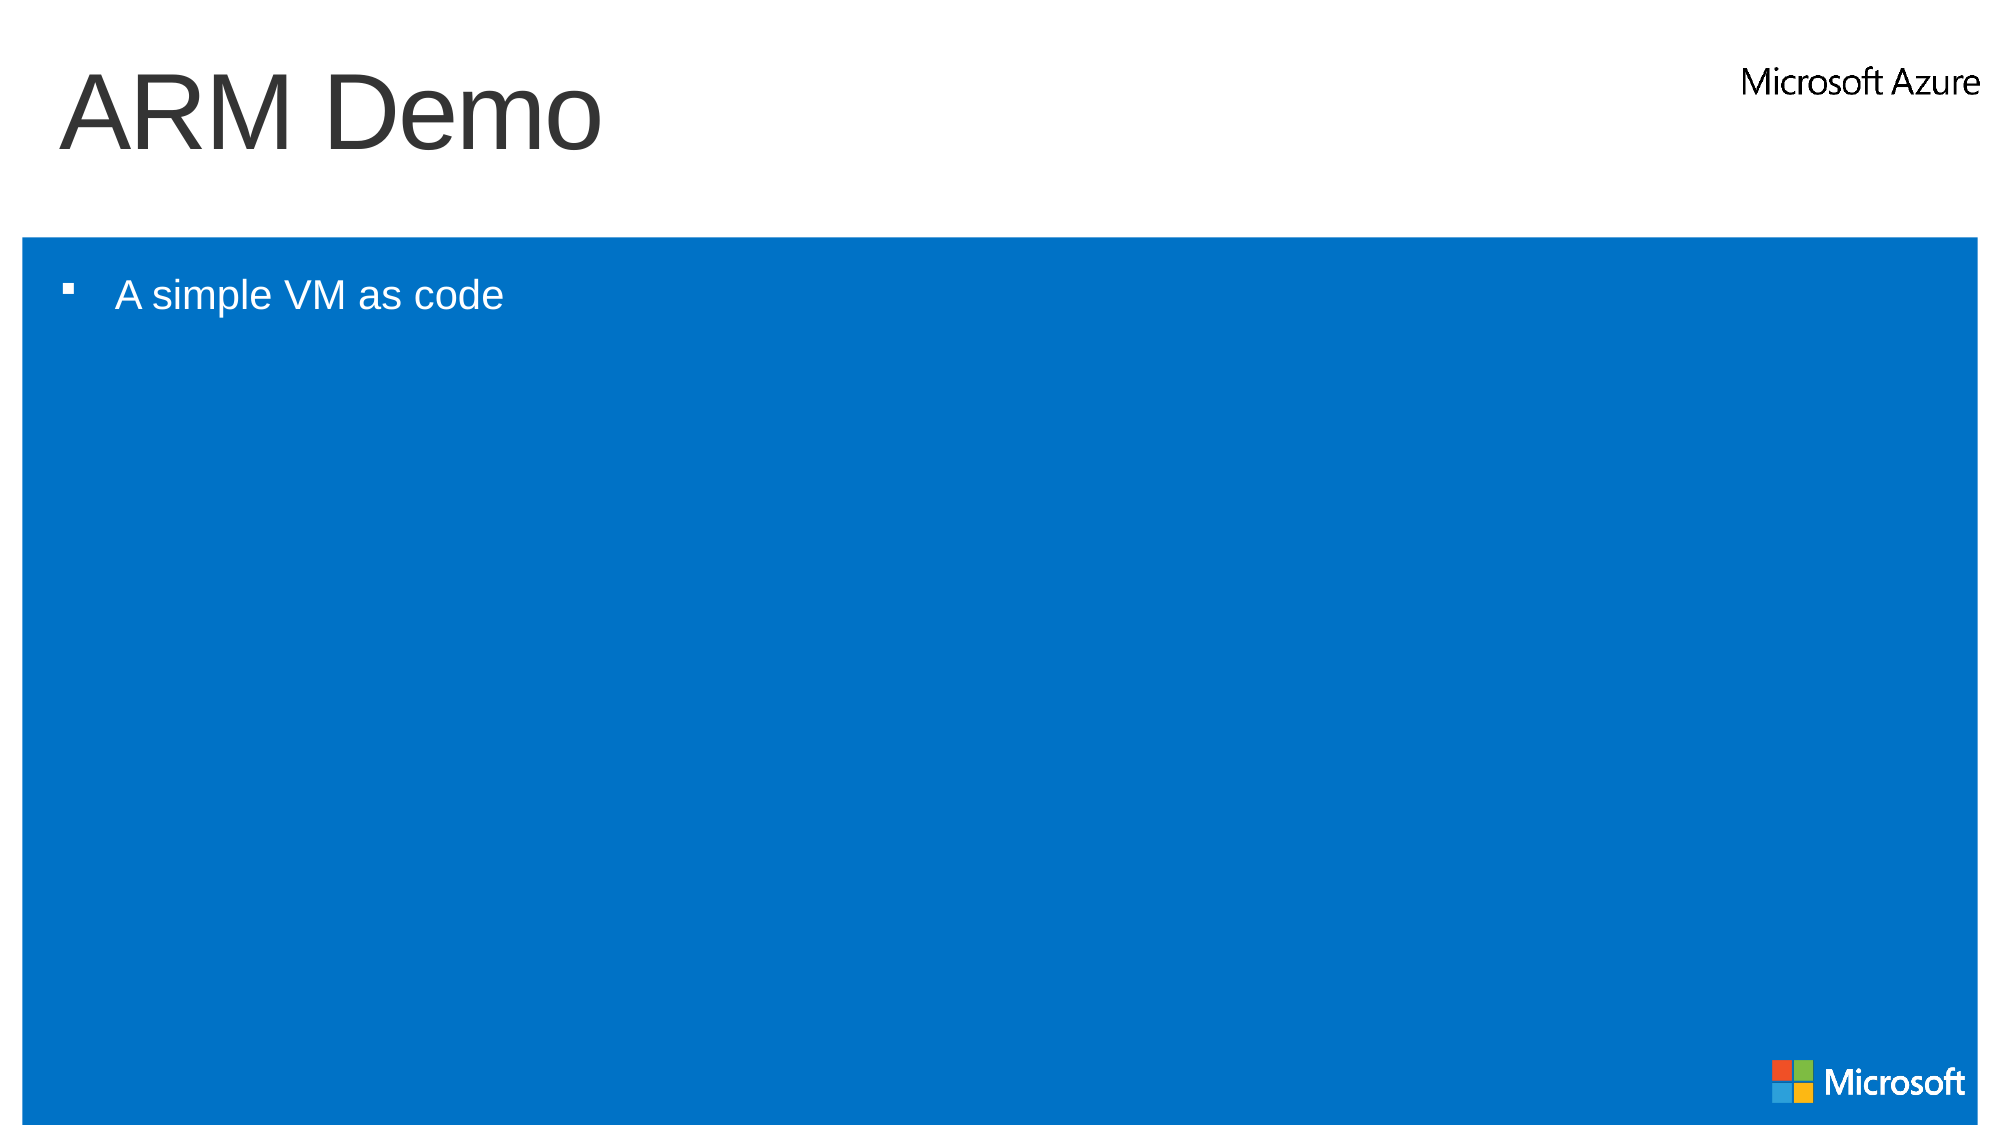

# ARM Demo
A simple VM as code